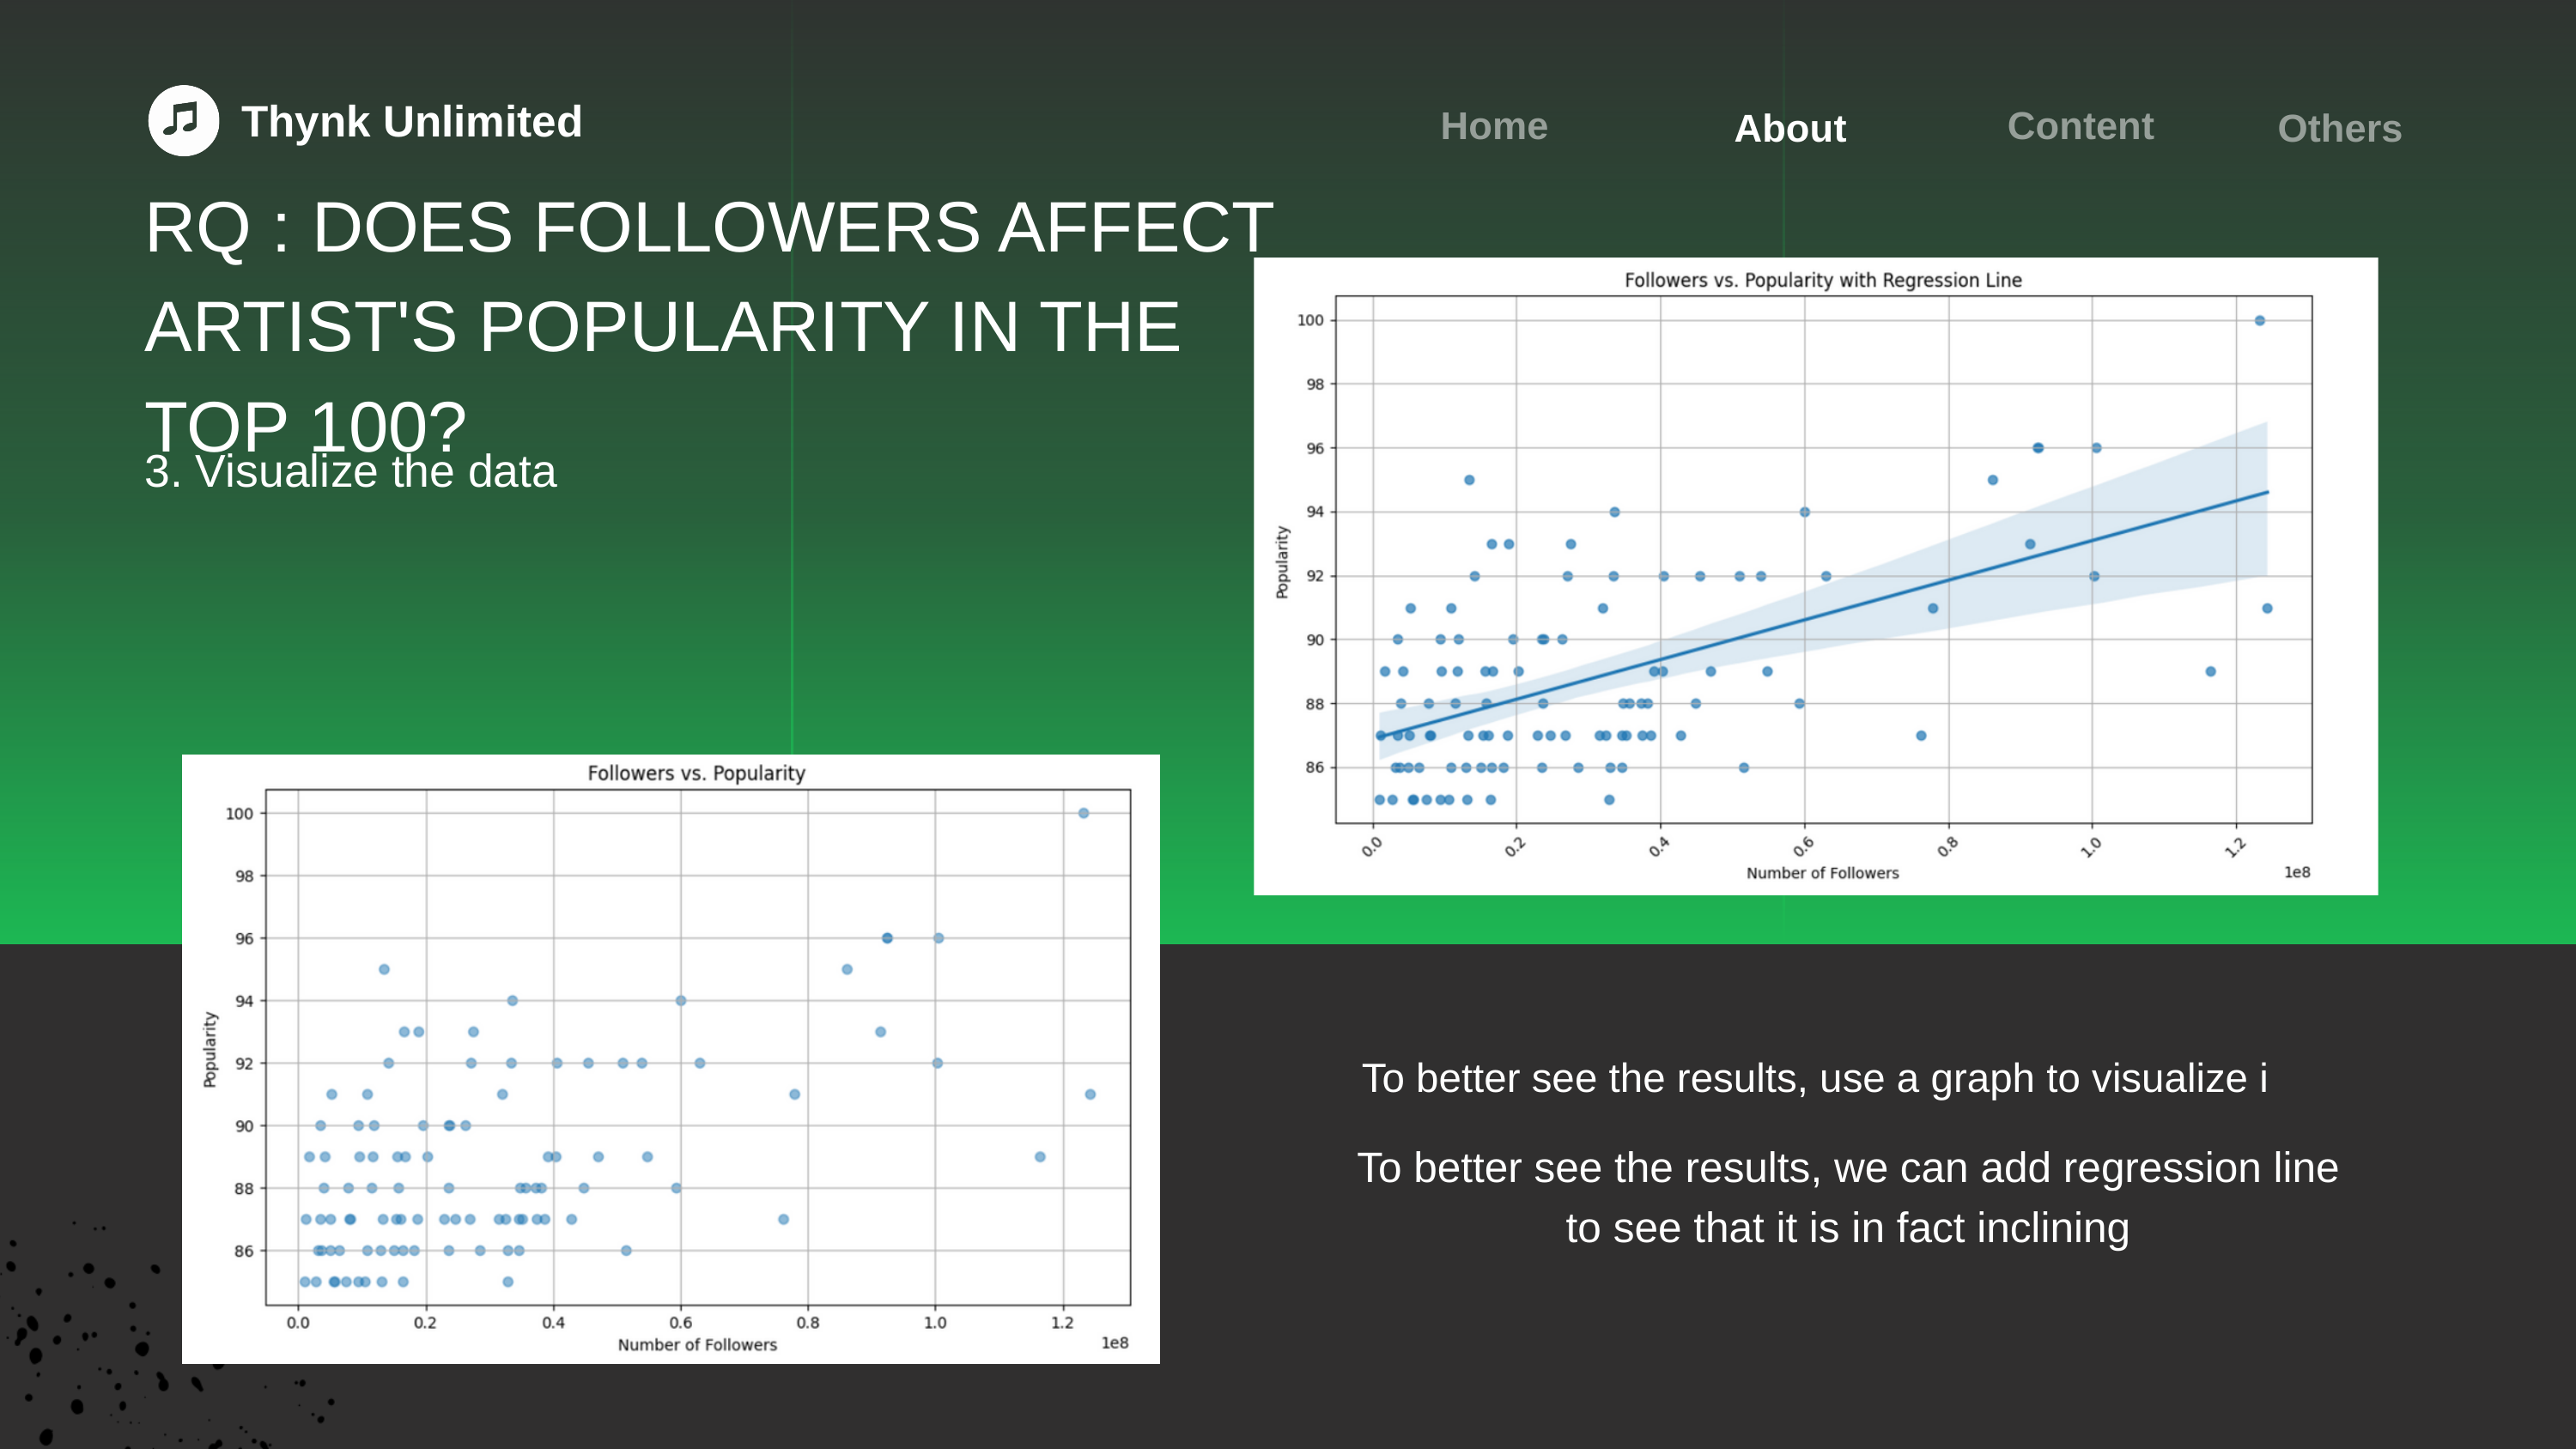

Home
Content
Others
About
Thynk Unlimited
RQ : DOES FOLLOWERS AFFECT ARTIST'S POPULARITY IN THE TOP 100?

3. Visualize the data

To better see the results, use a graph to visualize i
To better see the results, we can add regression line
to see that it is in fact inclining